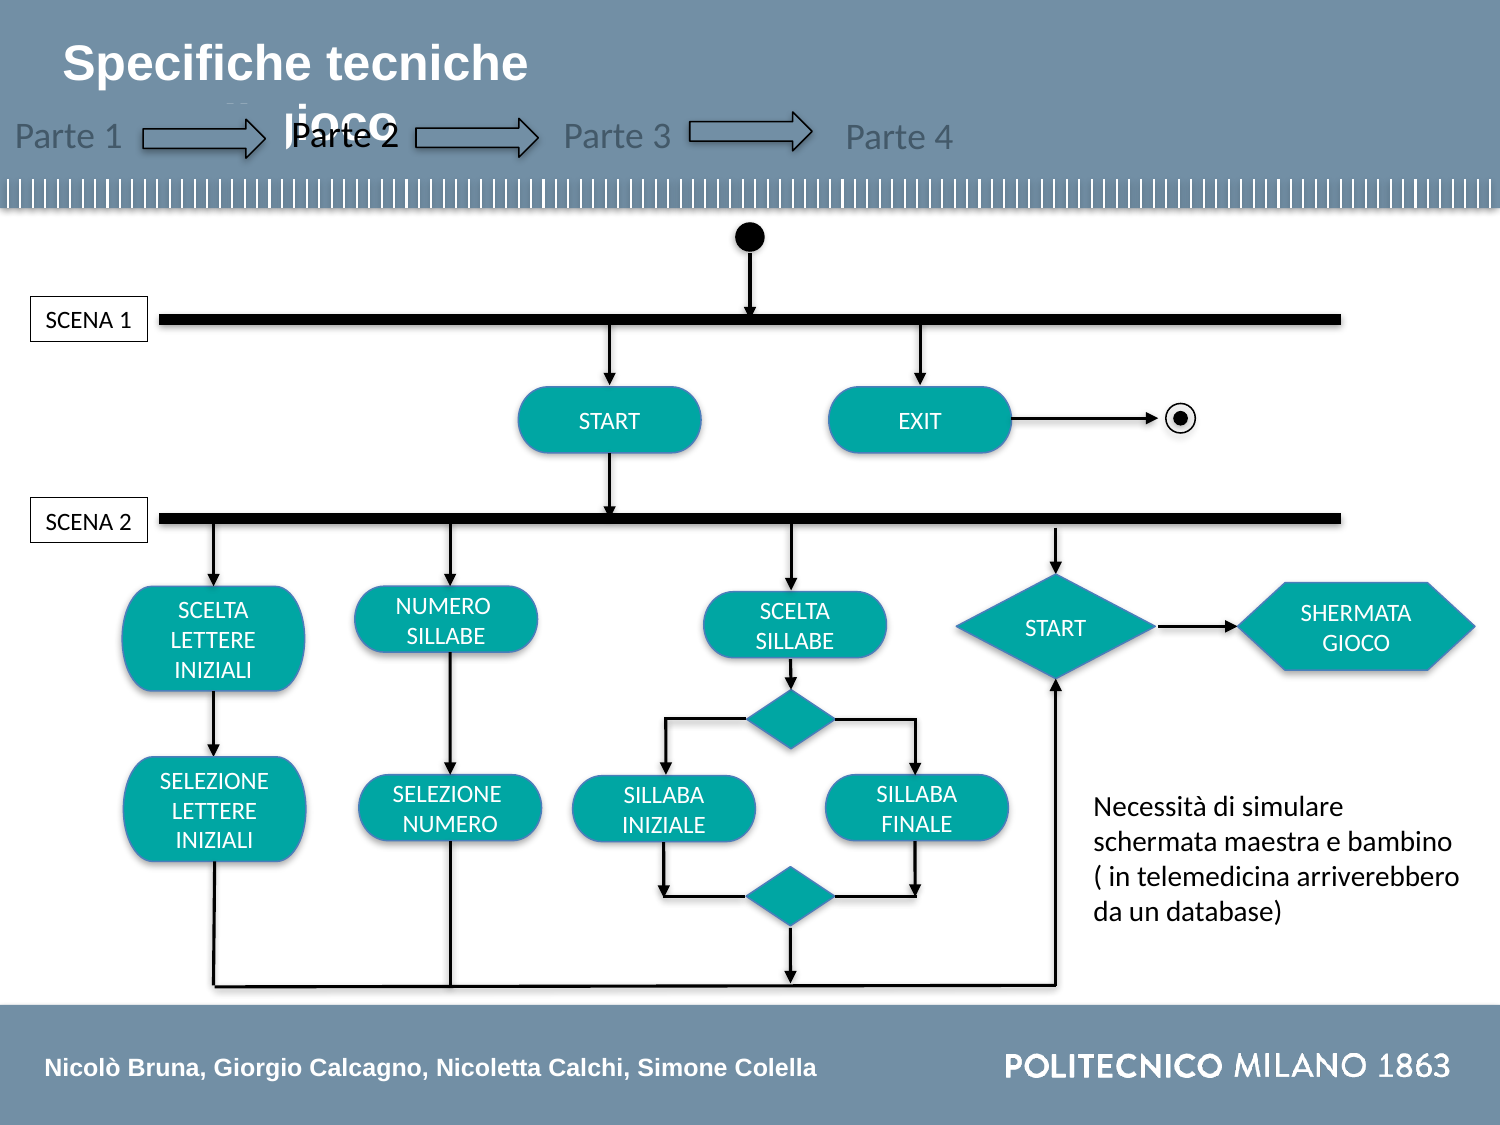

# Specifiche tecniche Menu di gioco
Parte 2
Parte 1
Parte 3
Parte 4

SCENA 1
START
EXIT

SCENA 2
START
SHERMATA
GIOCO
NUMERO
SILLABE
SCELTA LETTERE
INIZIALI
SCELTA
SILLABE

SELEZIONE LETTERE INIZIALI
SELEZIONE
NUMERO
SILLABA
FINALE
SILLABA
INIZIALE
Necessità di simulare schermata maestra e bambino ( in telemedicina arriverebbero da un database)